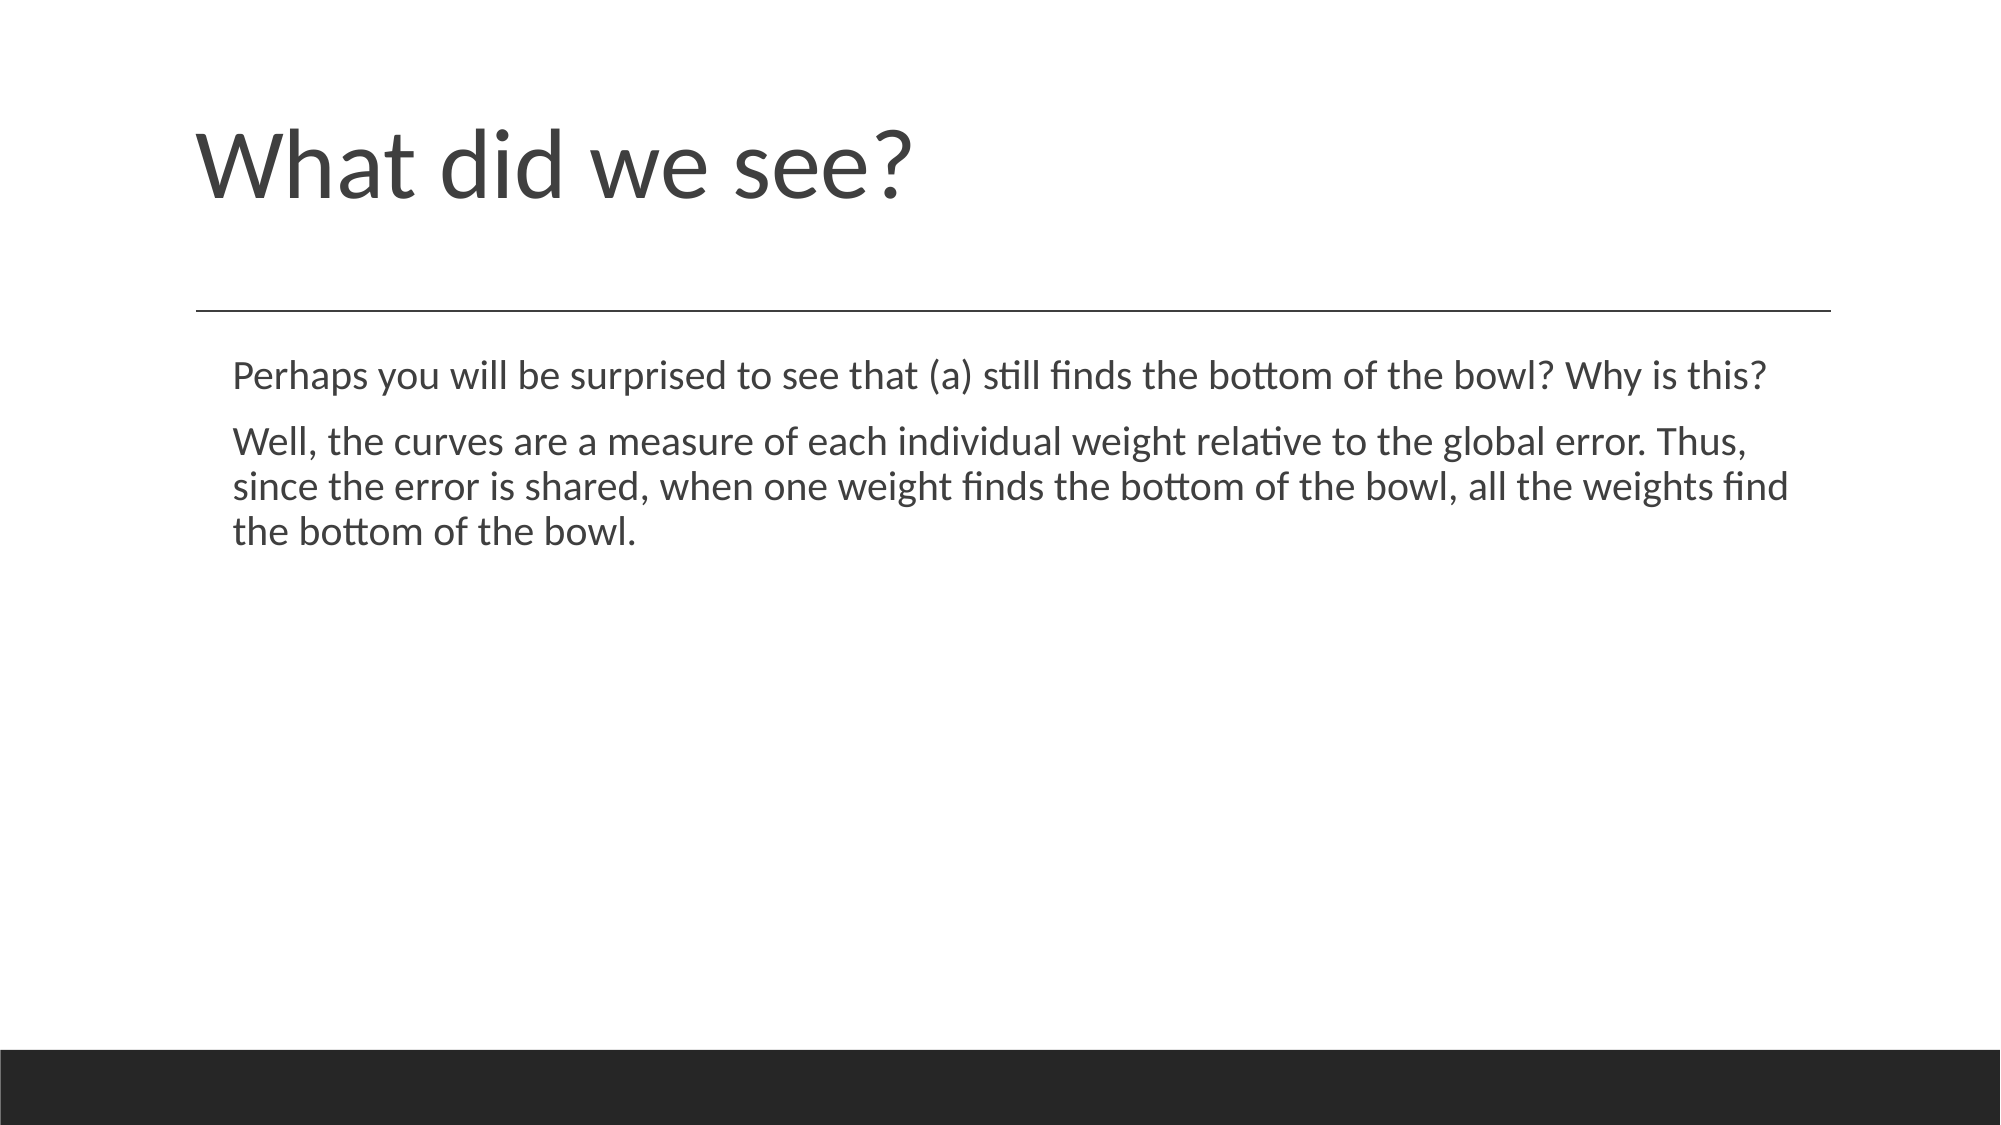

# What did we see?
Perhaps you will be surprised to see that (a) still finds the bottom of the bowl? Why is this?
Well, the curves are a measure of each individual weight relative to the global error. Thus, since the error is shared, when one weight finds the bottom of the bowl, all the weights find the bottom of the bowl.